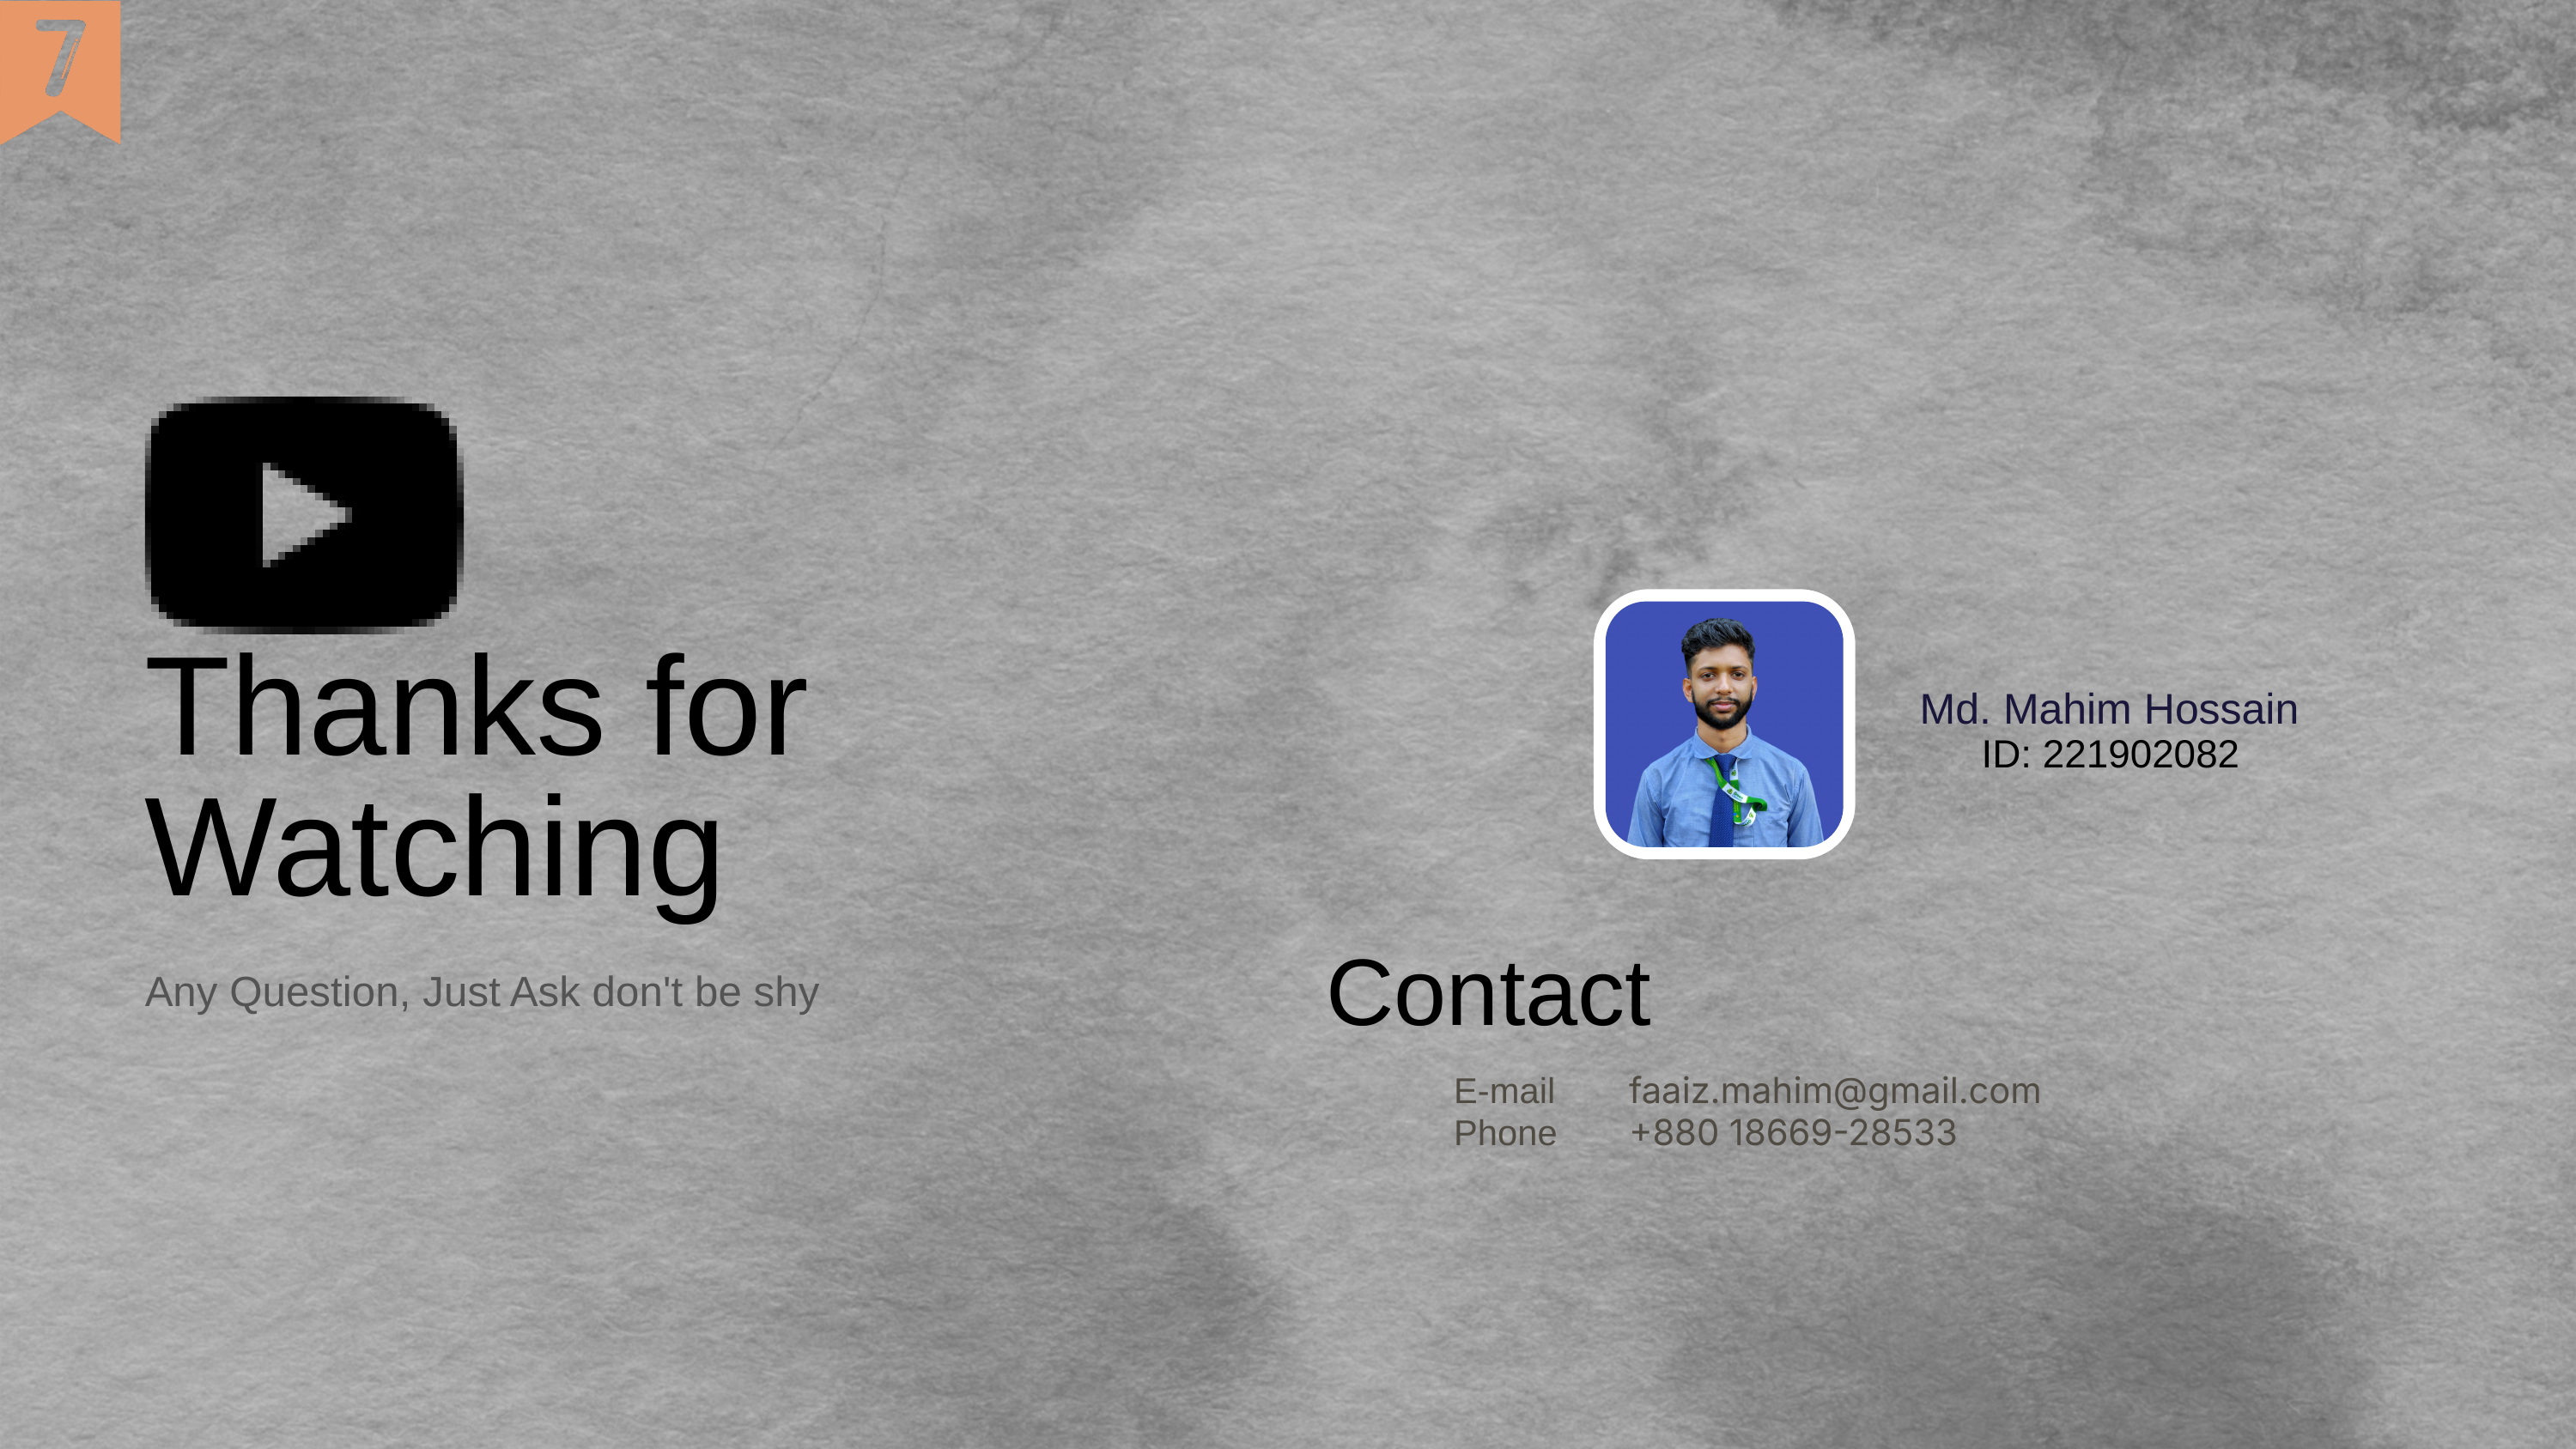

Thanks for Watching
Any Question, Just Ask don't be shy
Md. Mahim Hossain
 ID: 221902082
Contact
E-mail
faaiz.mahim@gmail.com
Phone
+880 18669-28533